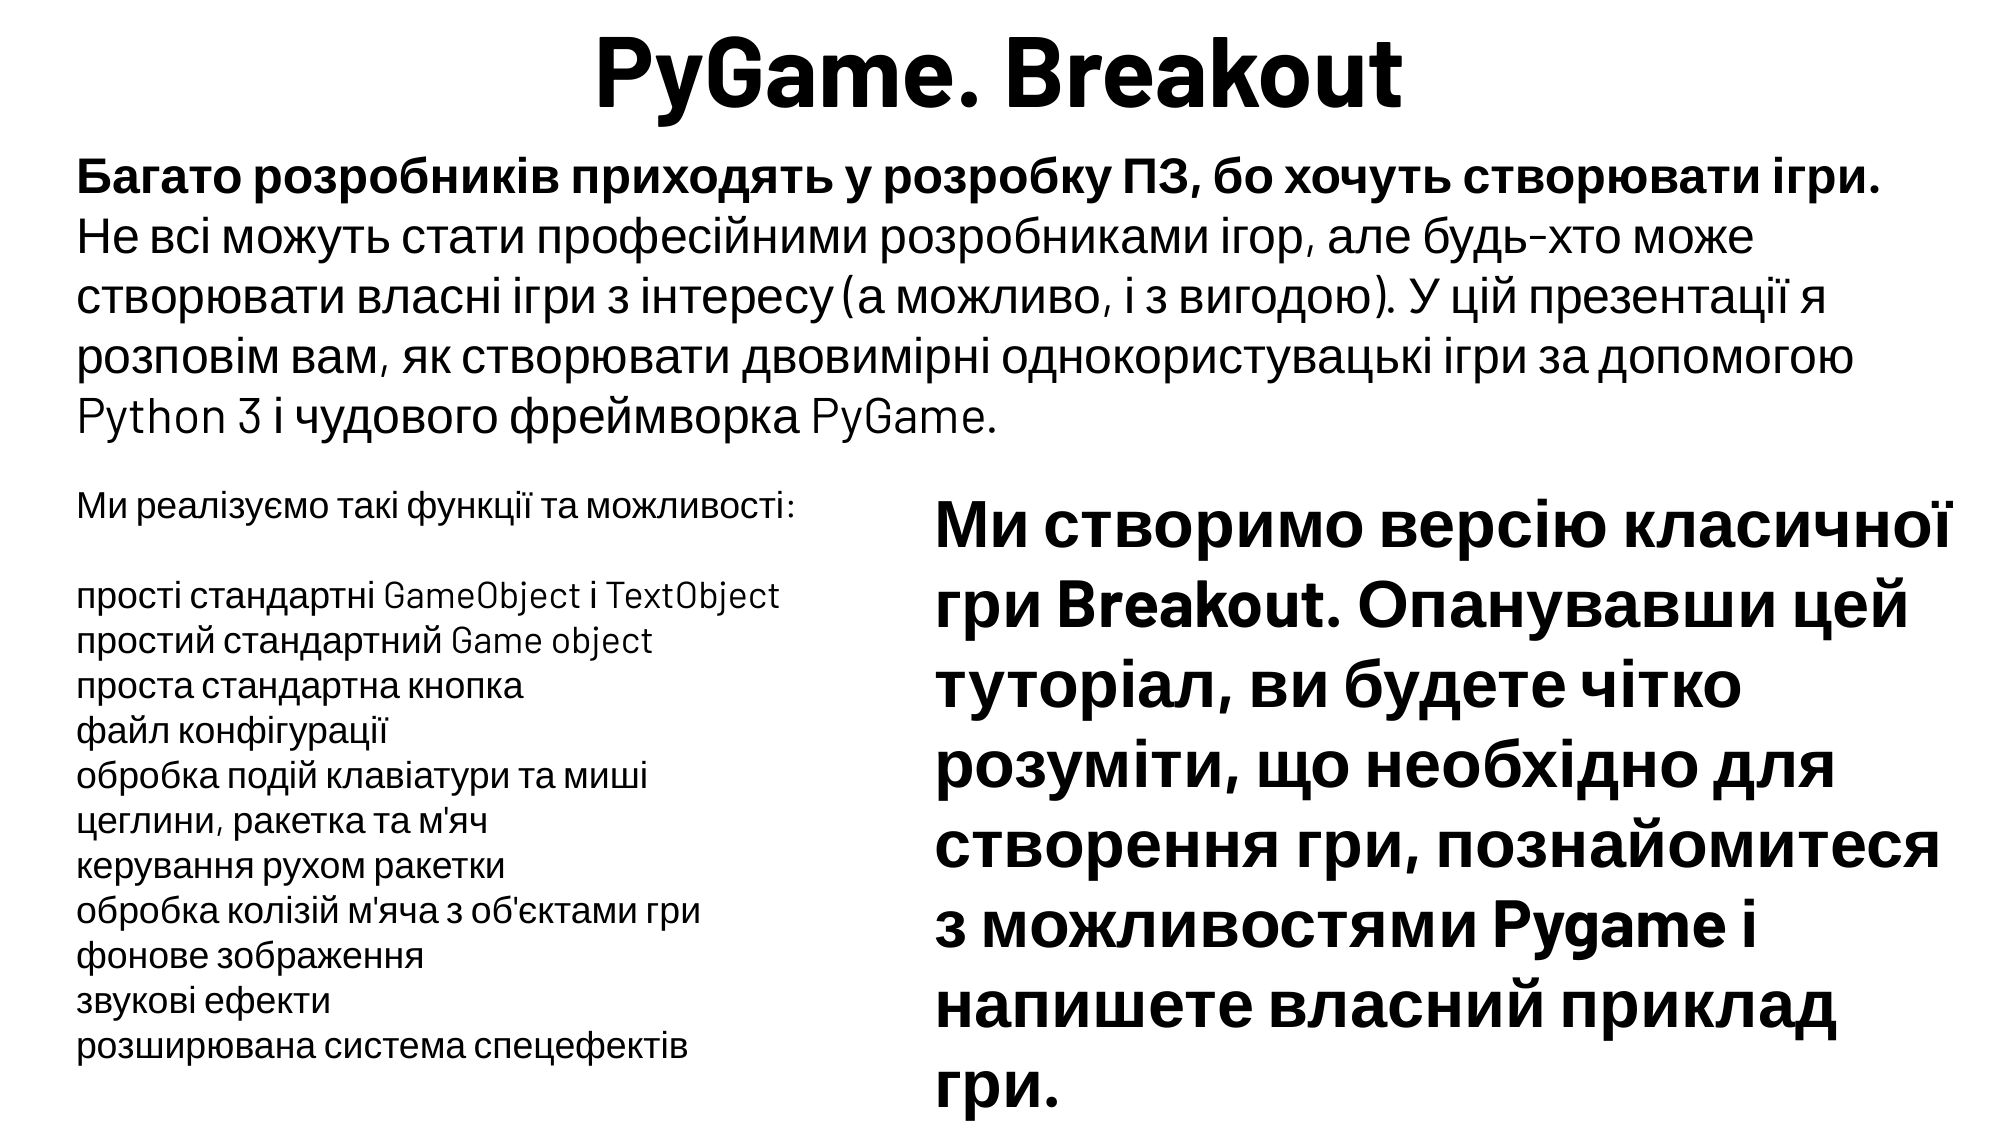

PyGame. Breakout
Багато розробників приходять у розробку ПЗ, бо хочуть створювати ігри. Не всі можуть стати професійними розробниками ігор, але будь-хто може створювати власні ігри з інтересу (а можливо, і з вигодою). У цій презентації я розповім вам, як створювати двовимірні однокористувацькі ігри за допомогою Python 3 і чудового фреймворка PyGame.
Ми реалізуємо такі функції та можливості:

прості стандартні GameObject і TextObject
простий стандартний Game object
проста стандартна кнопка
файл конфігурації
обробка подій клавіатури та миші
цеглини, ракетка та м'яч
керування рухом ракетки
обробка колізій м'яча з об'єктами гри
фонове зображення
звукові ефекти
розширювана система спецефектів
Ми створимо версію класичної гри Breakout. Опанувавши цей туторіал, ви будете чітко розуміти, що необхідно для створення гри, познайомитеся з можливостями Pygame і напишете власний приклад гри.